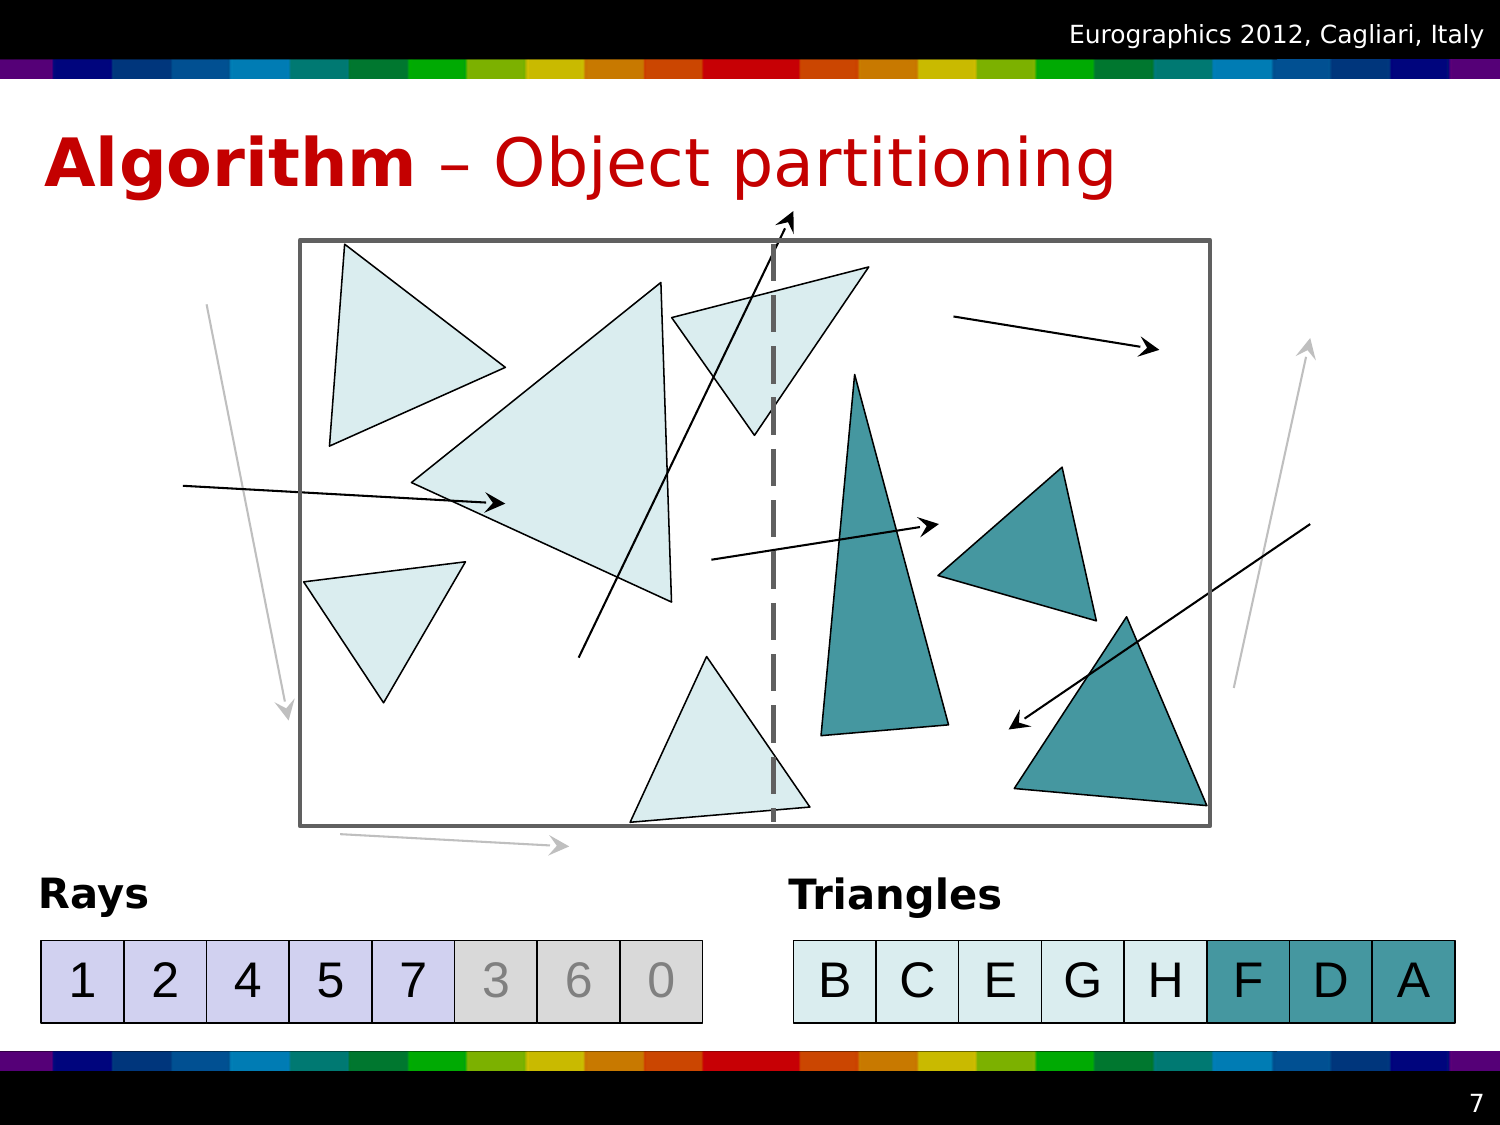

# Algorithm – Object partitioning

Rays
Triangles
1
2
4
5
7
3
6
0
B
C
E
G
H
F
D
A
7